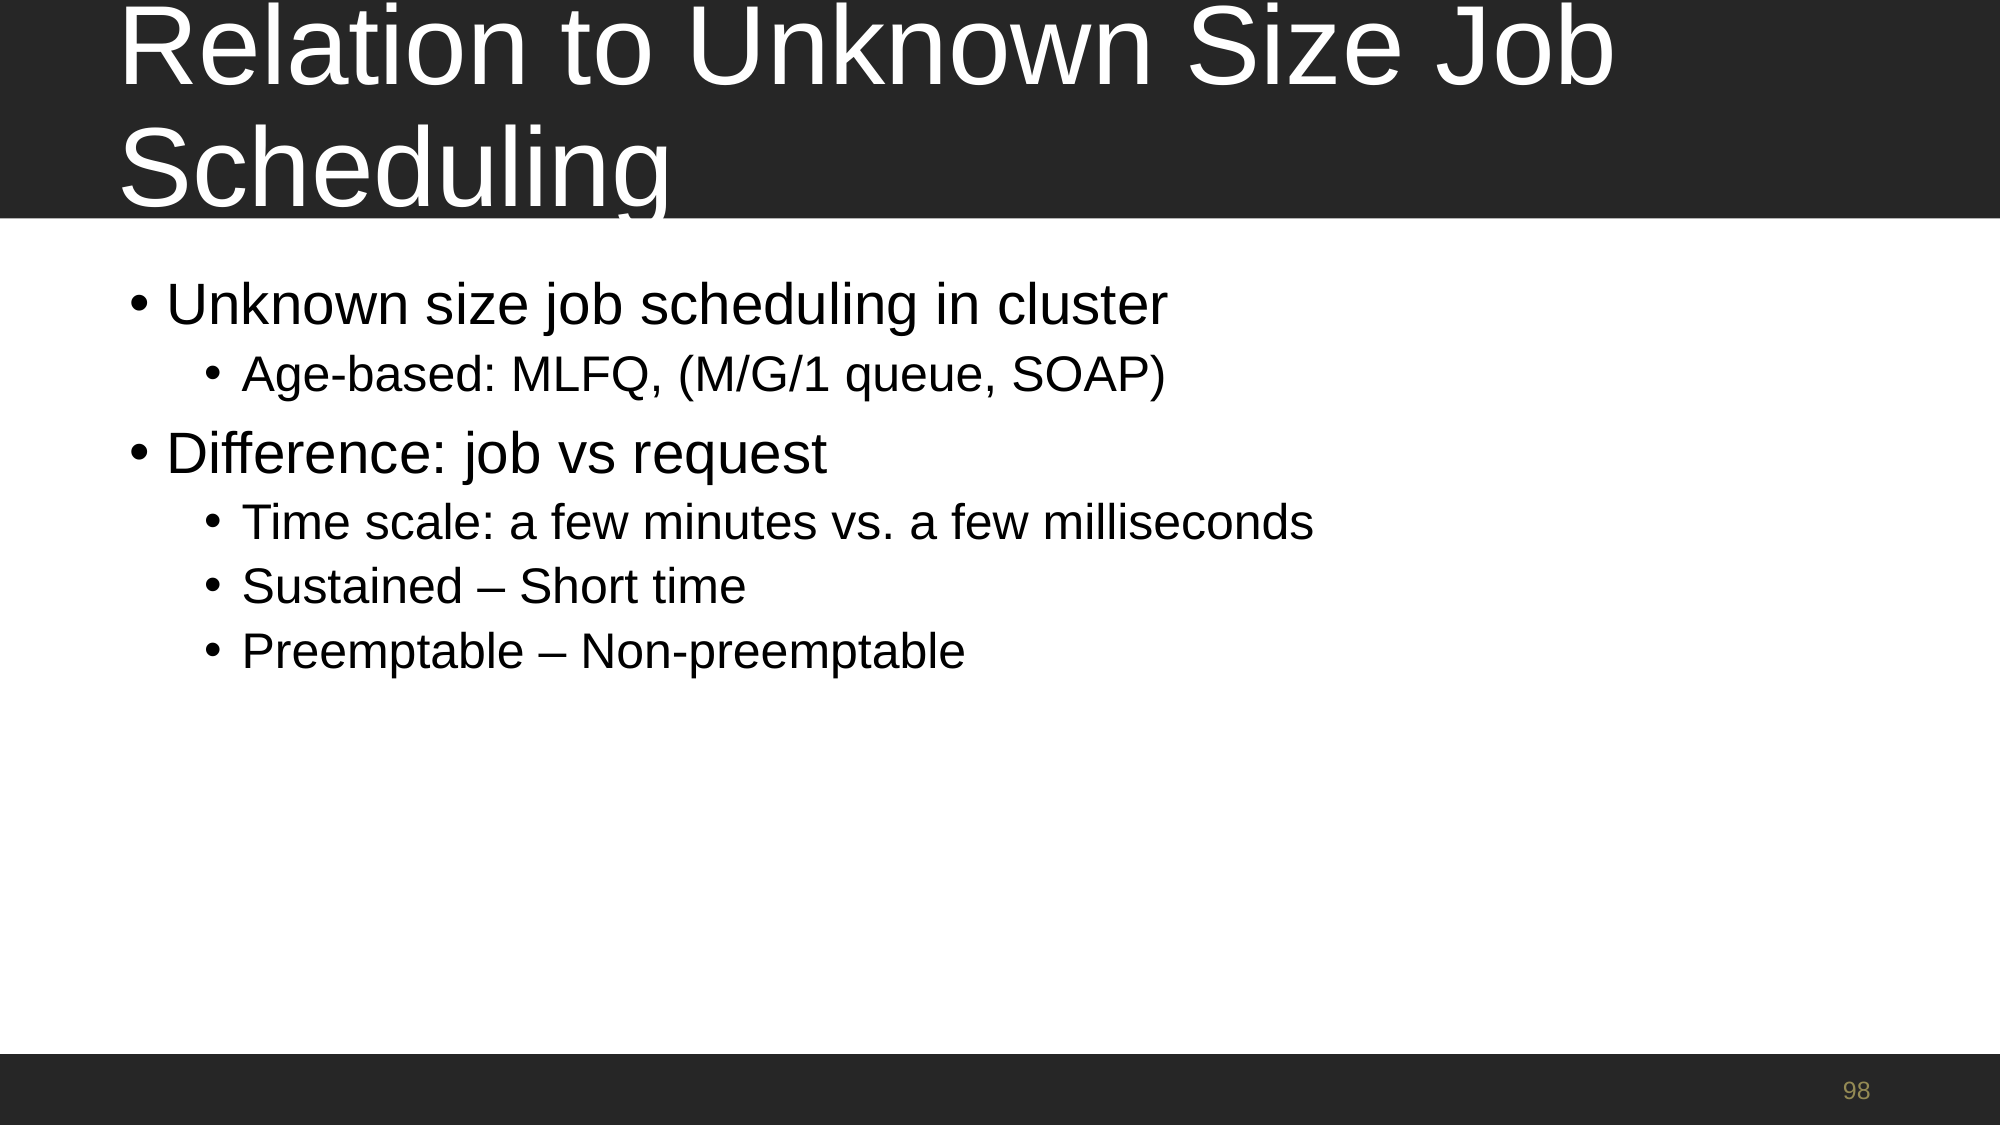

# Relation to Unknown Size Job Scheduling
Unknown size job scheduling in cluster
Age-based: MLFQ, (M/G/1 queue, SOAP)
Difference: job vs request
Time scale: a few minutes vs. a few milliseconds
Sustained – Short time
Preemptable – Non-preemptable
98